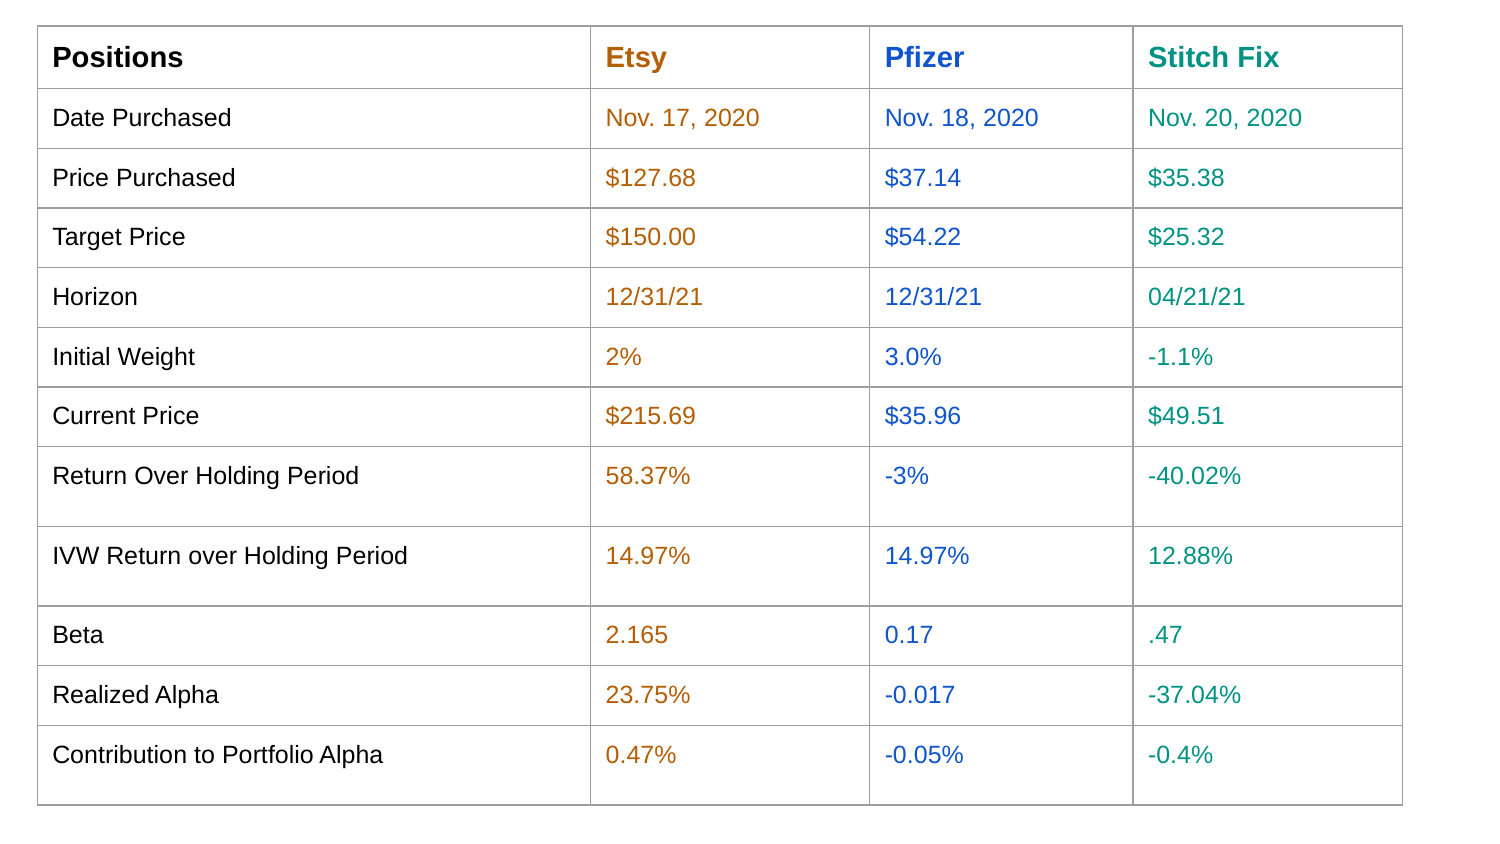

| Positions | Etsy | Pfizer | Stitch Fix |
| --- | --- | --- | --- |
| Date Purchased | Nov. 17, 2020 | Nov. 18, 2020 | Nov. 20, 2020 |
| Price Purchased | $127.68 | $37.14 | $35.38 |
| Target Price | $150.00 | $54.22 | $25.32 |
| Horizon | 12/31/21 | 12/31/21 | 04/21/21 |
| Initial Weight | 2% | 3.0% | -1.1% |
| Current Price | $215.69 | $35.96 | $49.51 |
| Return Over Holding Period | 58.37% | -3% | -40.02% |
| IVW Return over Holding Period | 14.97% | 14.97% | 12.88% |
| Beta | 2.165 | 0.17 | .47 |
| Realized Alpha | 23.75% | -0.017 | -37.04% |
| Contribution to Portfolio Alpha | 0.47% | -0.05% | -0.4% |